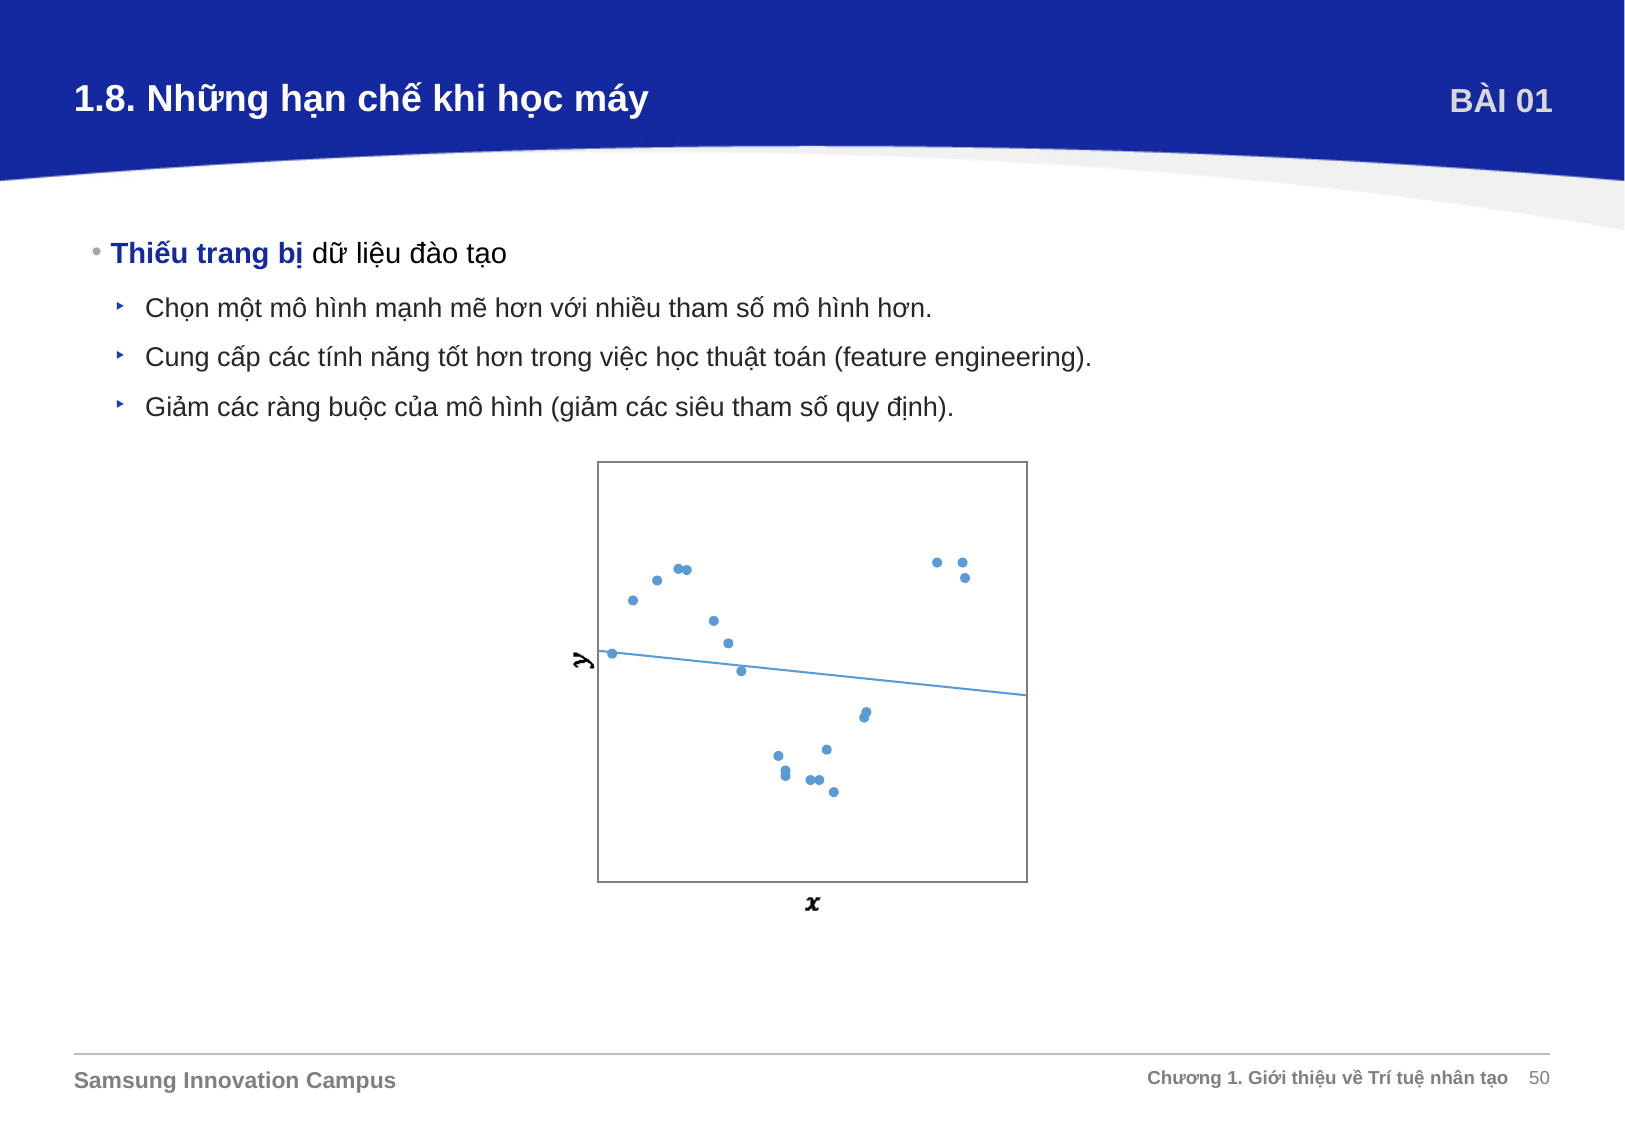

1.8. Những hạn chế khi học máy
BÀI 01
Thiếu trang bị dữ liệu đào tạo
Chọn một mô hình mạnh mẽ hơn với nhiều tham số mô hình hơn.
Cung cấp các tính năng tốt hơn trong việc học thuật toán (feature engineering).
Giảm các ràng buộc của mô hình (giảm các siêu tham số quy định).